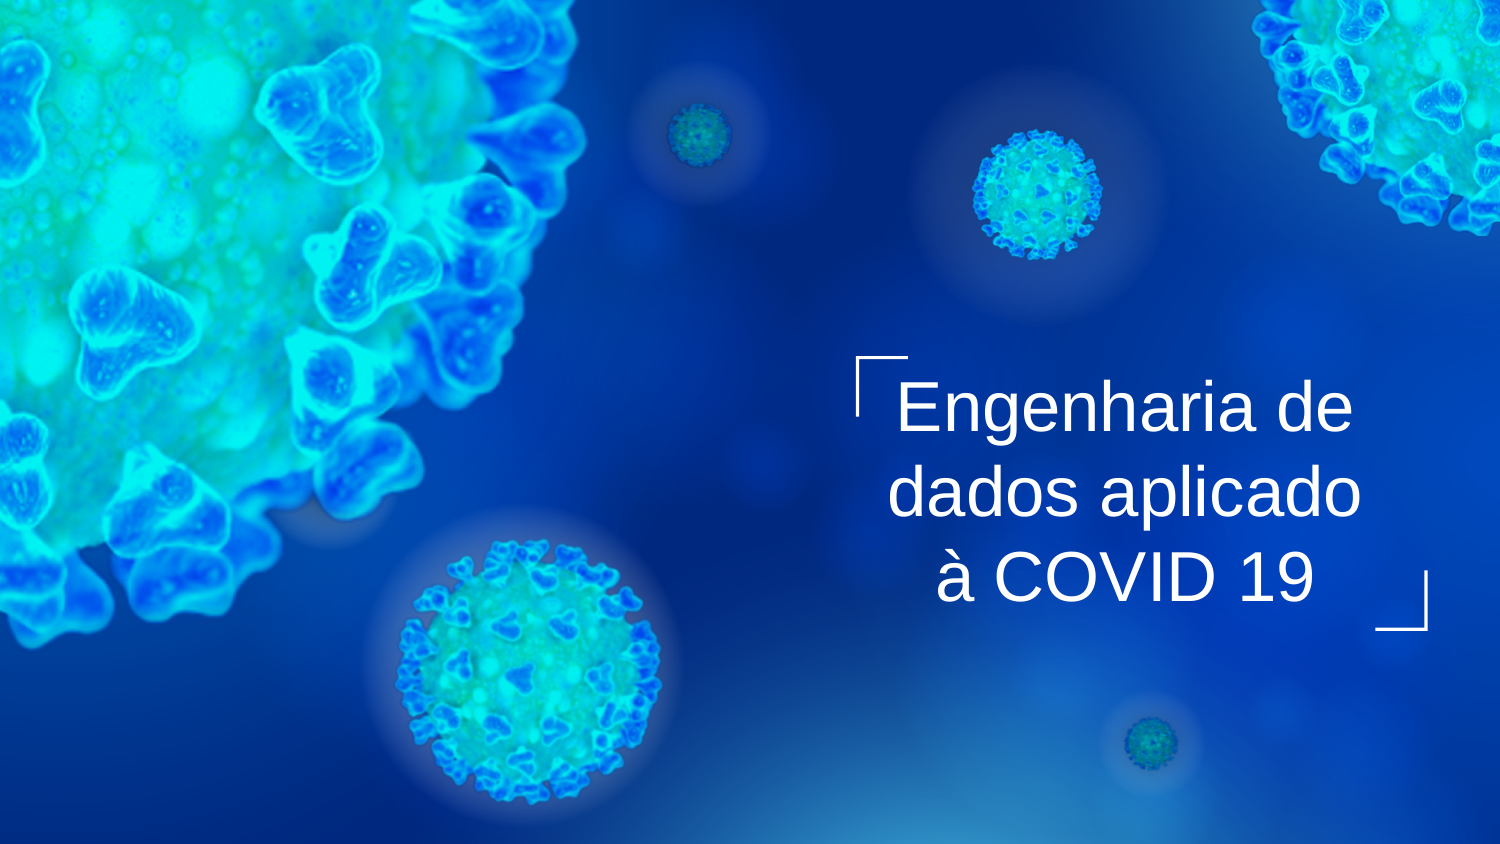

# Engenharia de dados aplicado à COVID 19